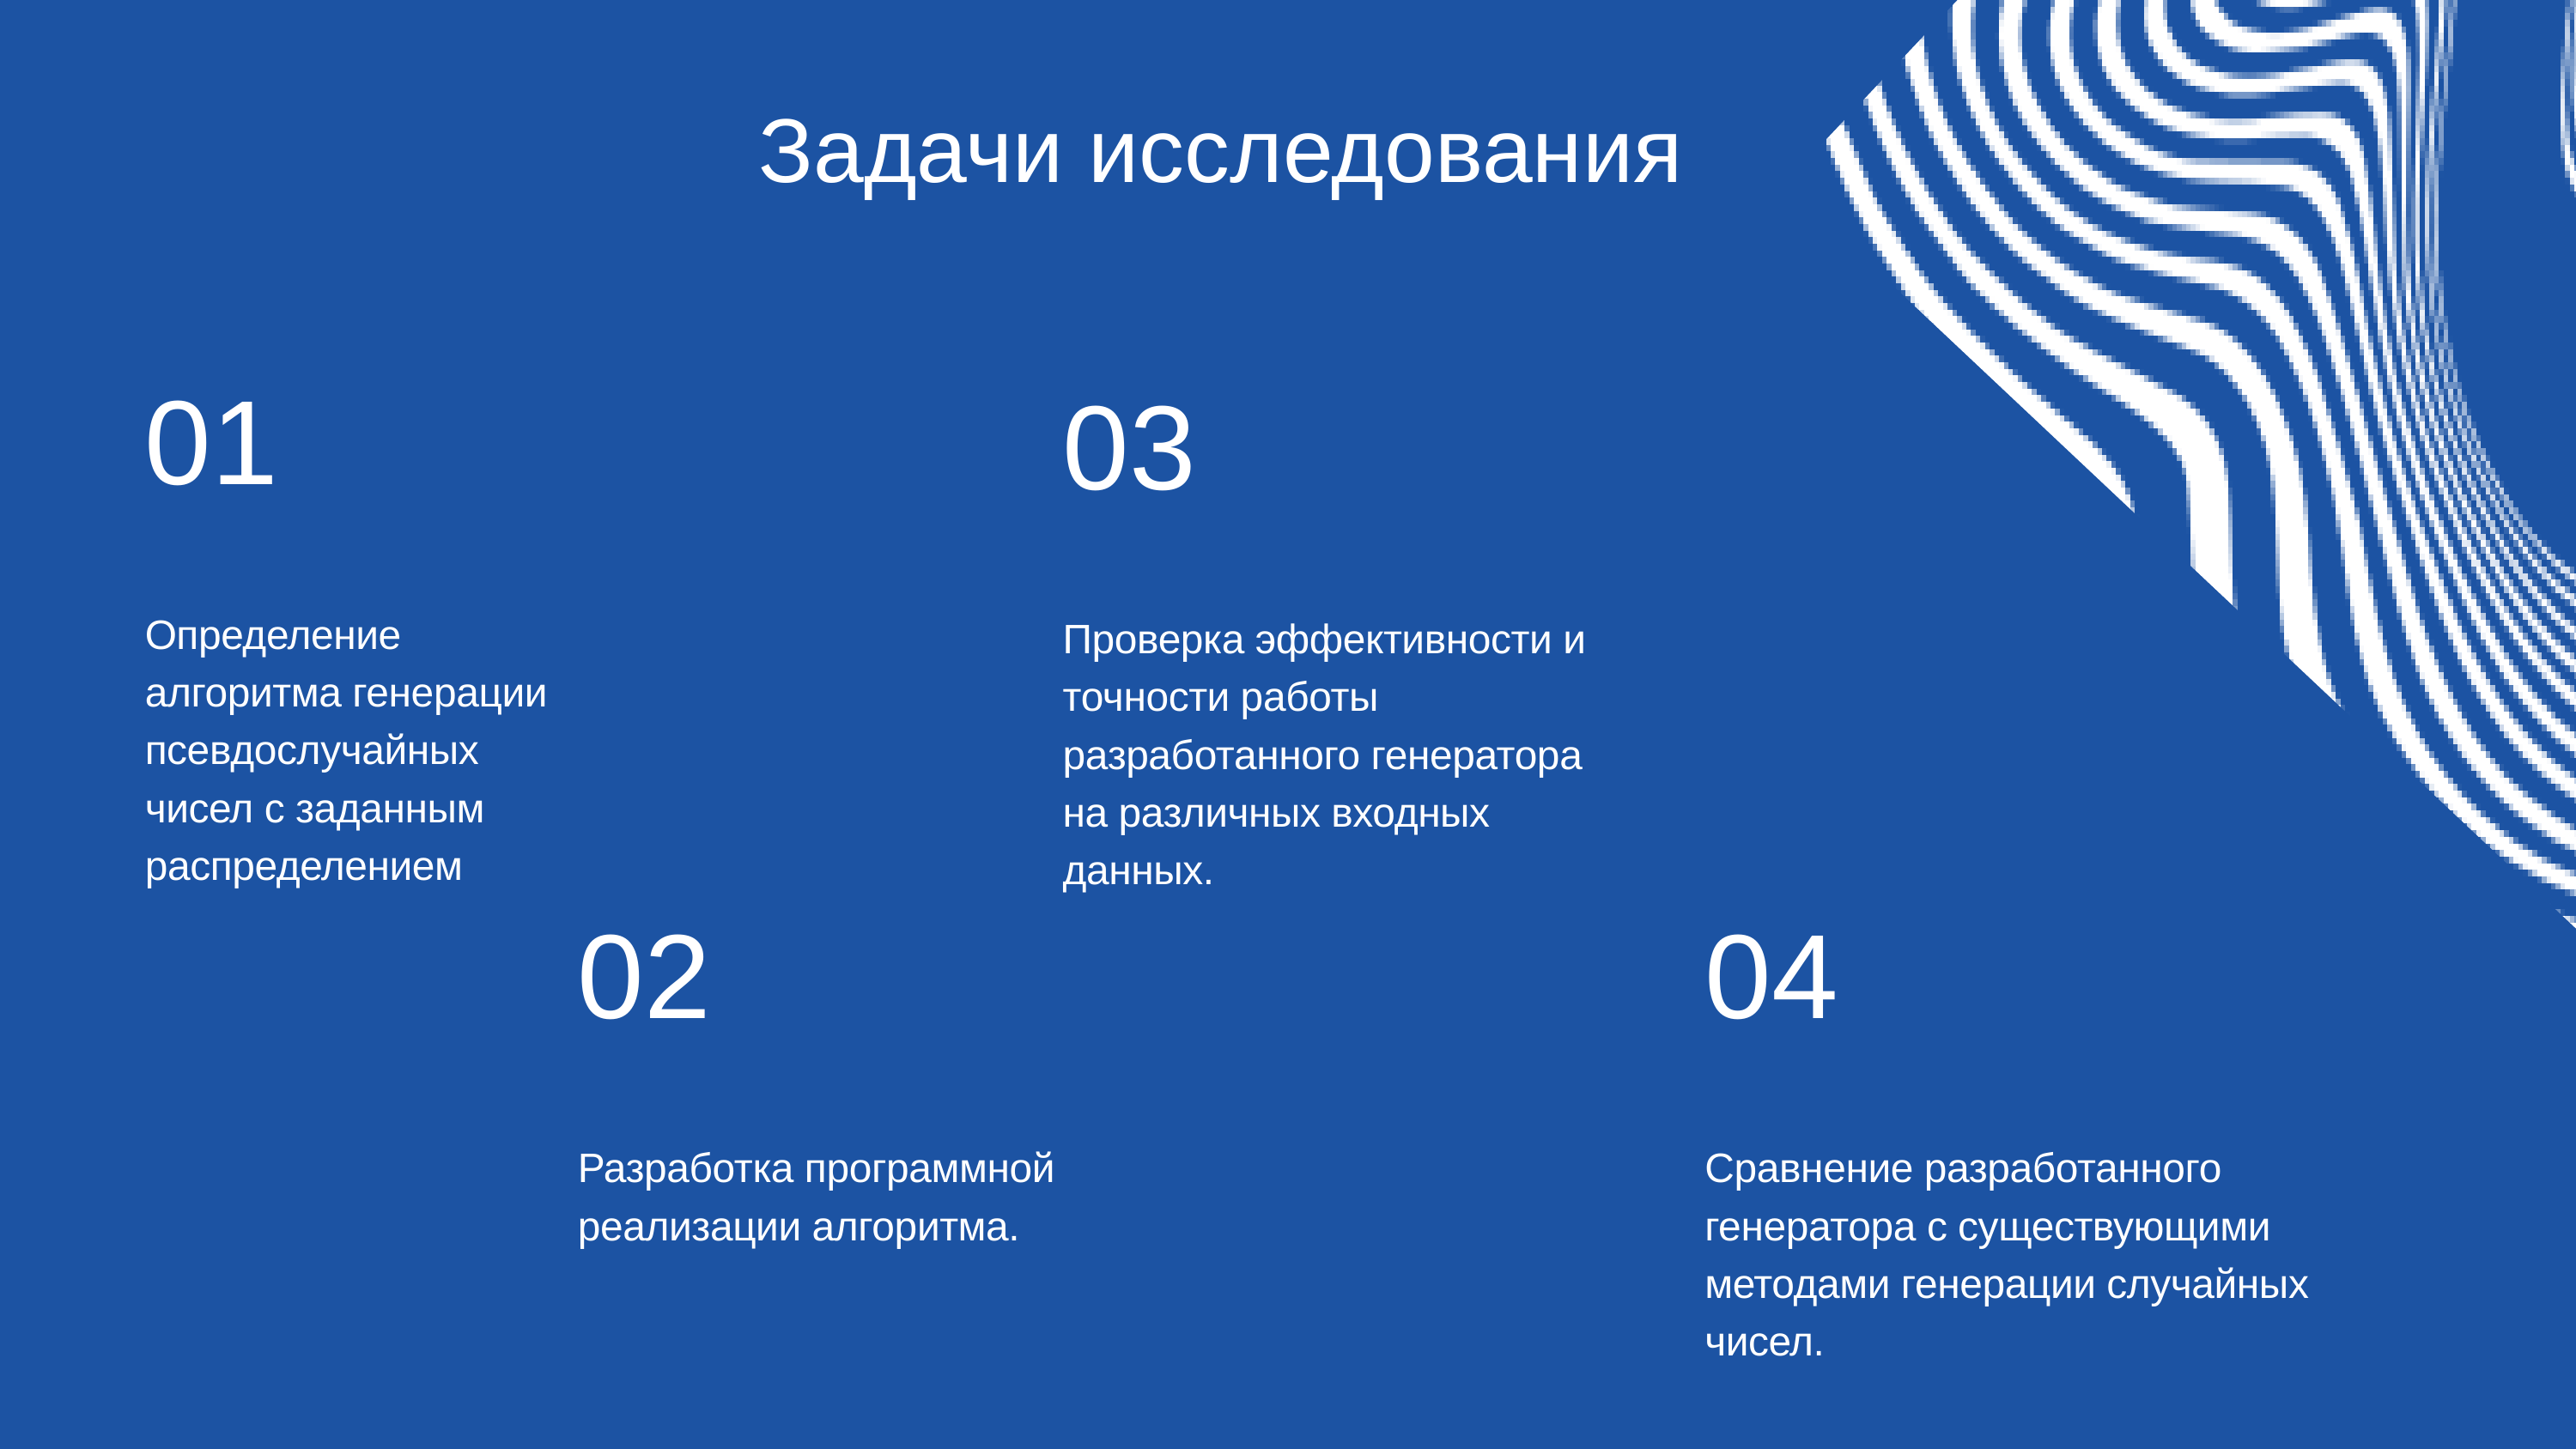

Задачи исследования
01
Определение алгоритма генерации псевдослучайных чисел с заданным распределением

03
Проверка эффективности и точности работы разработанного генератора на различных входных данных.

02
Разработка программной реализации алгоритма.

04
Сравнение разработанного генератора с существующими методами генерации случайных чисел.